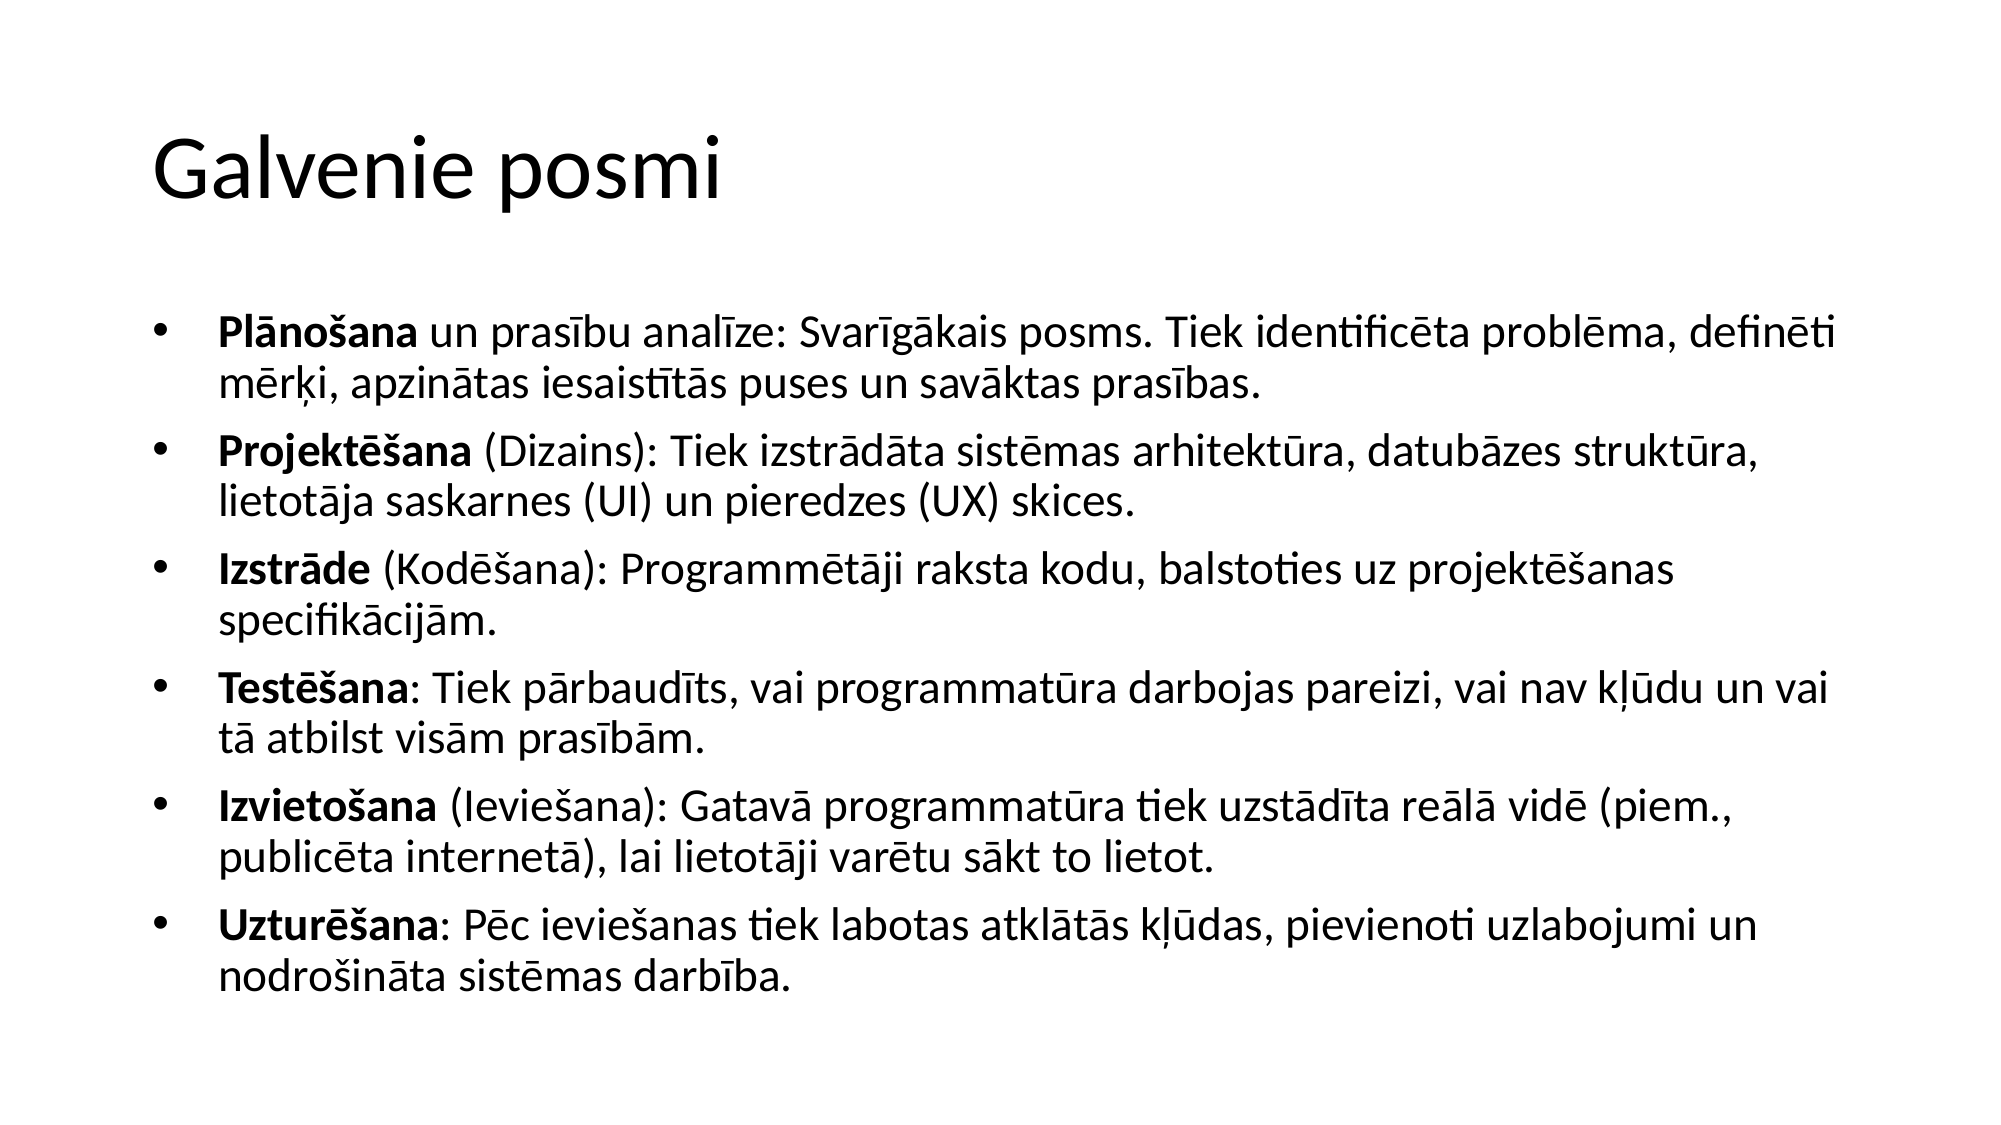

# Galvenie posmi
Plānošana un prasību analīze: Svarīgākais posms. Tiek identificēta problēma, definēti mērķi, apzinātas iesaistītās puses un savāktas prasības.
Projektēšana (Dizains): Tiek izstrādāta sistēmas arhitektūra, datubāzes struktūra, lietotāja saskarnes (UI) un pieredzes (UX) skices.
Izstrāde (Kodēšana): Programmētāji raksta kodu, balstoties uz projektēšanas specifikācijām.
Testēšana: Tiek pārbaudīts, vai programmatūra darbojas pareizi, vai nav kļūdu un vai tā atbilst visām prasībām.
Izvietošana (Ieviešana): Gatavā programmatūra tiek uzstādīta reālā vidē (piem., publicēta internetā), lai lietotāji varētu sākt to lietot.
Uzturēšana: Pēc ieviešanas tiek labotas atklātās kļūdas, pievienoti uzlabojumi un nodrošināta sistēmas darbība.